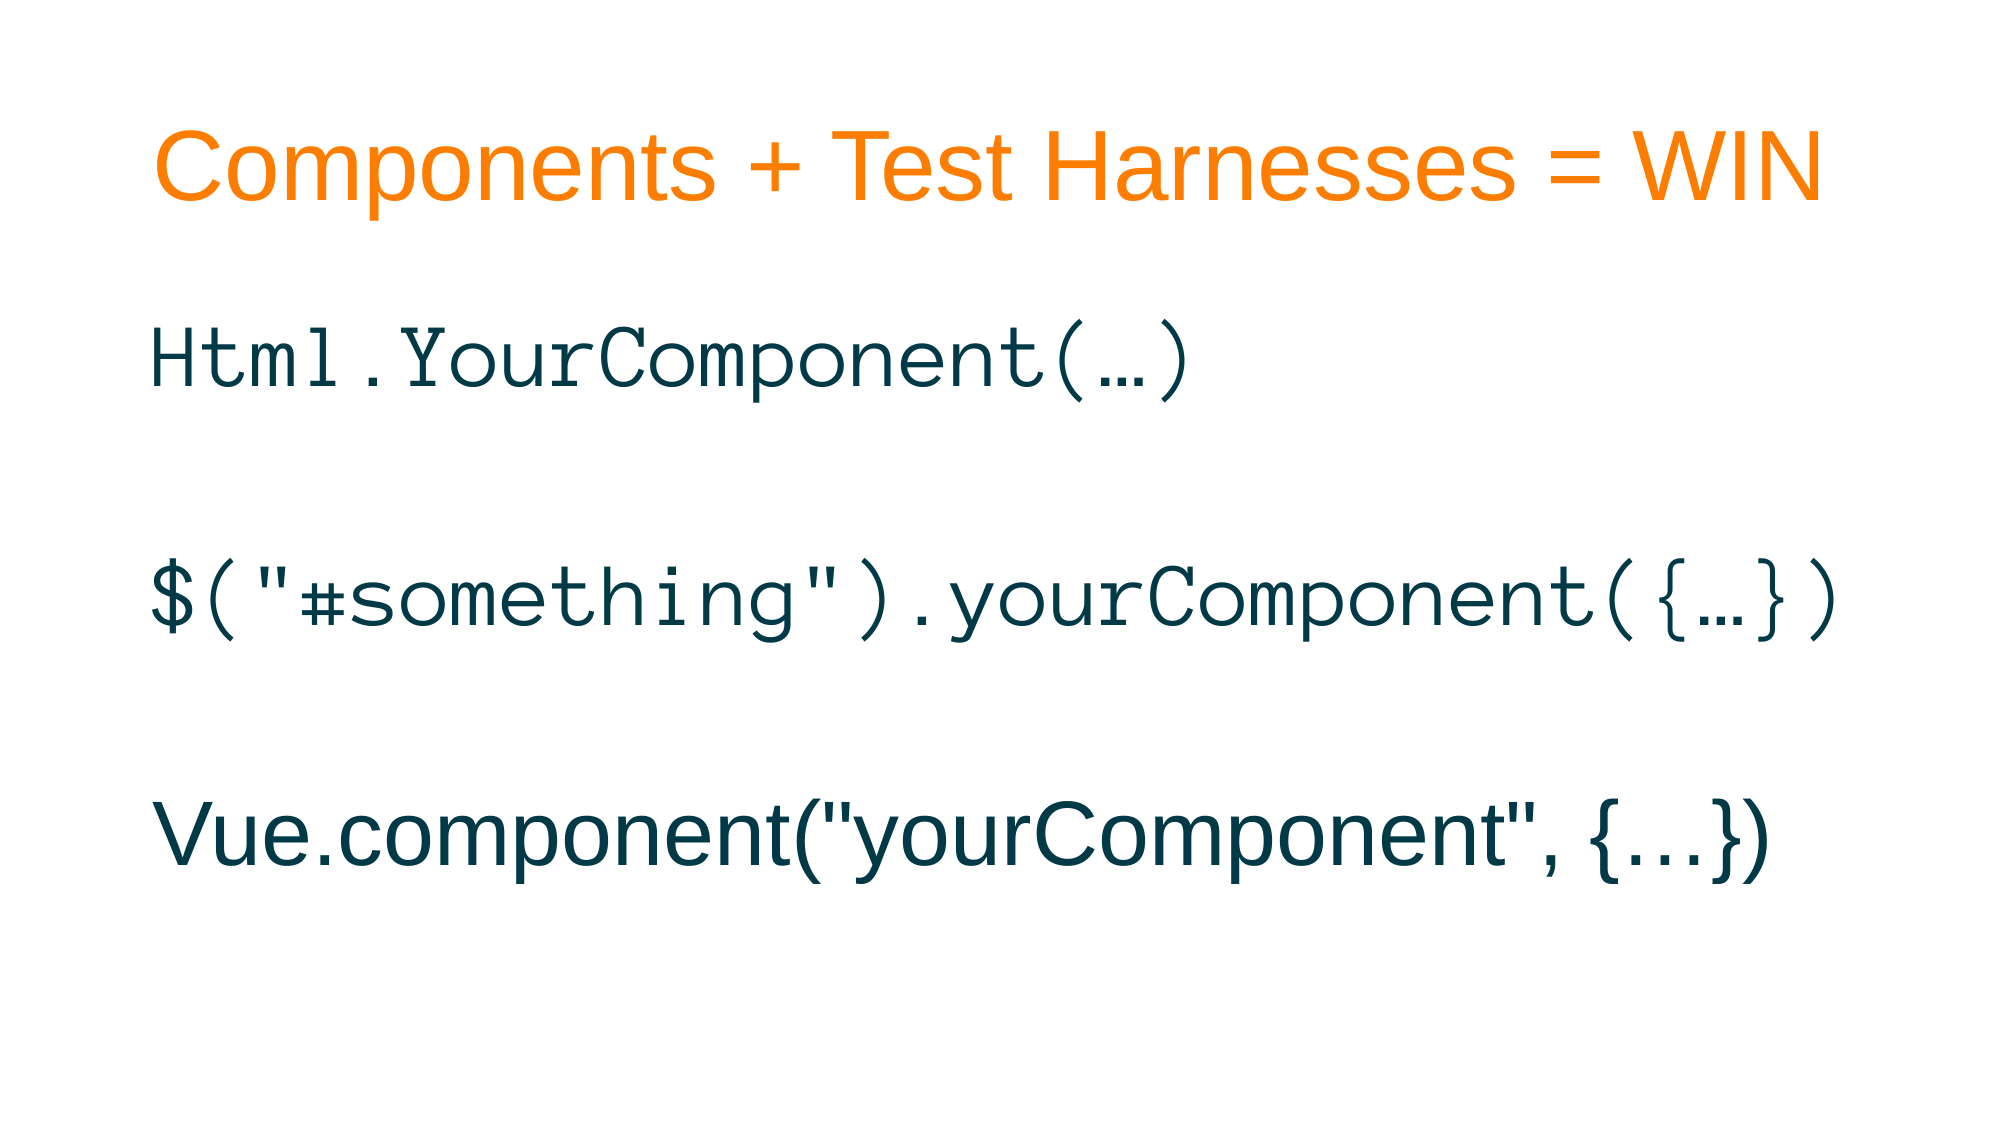

# Components + Test Harnesses = WIN
Html.YourComponent(…)

$("#something").yourComponent({…})

Vue.component("yourComponent", {…})